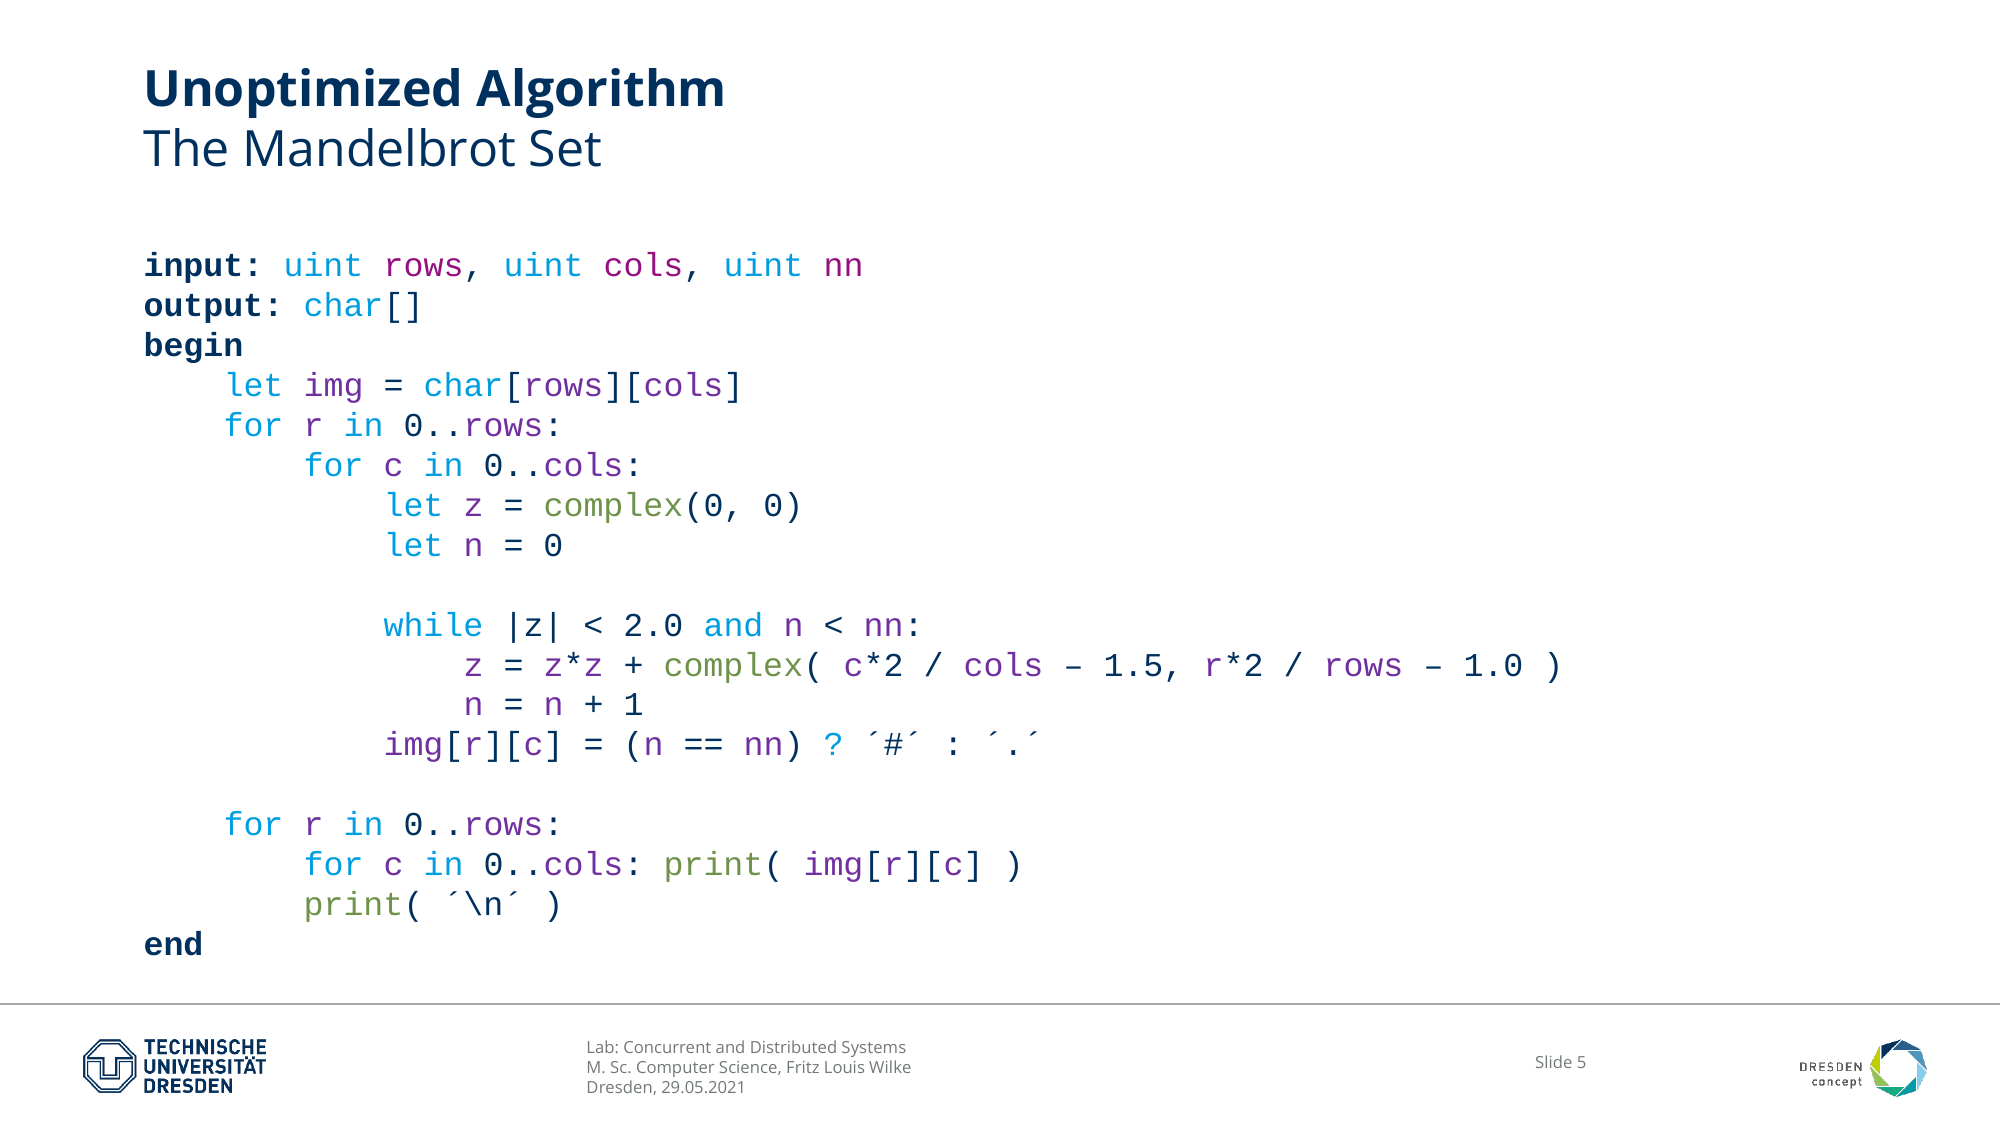

# Unoptimized Algorithm The Mandelbrot Set
input: uint rows, uint cols, uint nn
output: char[]
begin
    let img = char[rows][cols]
    for r in 0..rows:
        for c in 0..cols:
            let z = complex(0, 0)
            let n = 0

            while |z| < 2.0 and n < nn:
                z = z*z + complex( c*2 / cols – 1.5, r*2 / rows – 1.0 )
                n = n + 1
            img[r][c] = (n == nn) ? ´#´ : ´.´

    for r in 0..rows:
        for c in 0..cols: print( img[r][c] )
        print( ´\n´ )
end